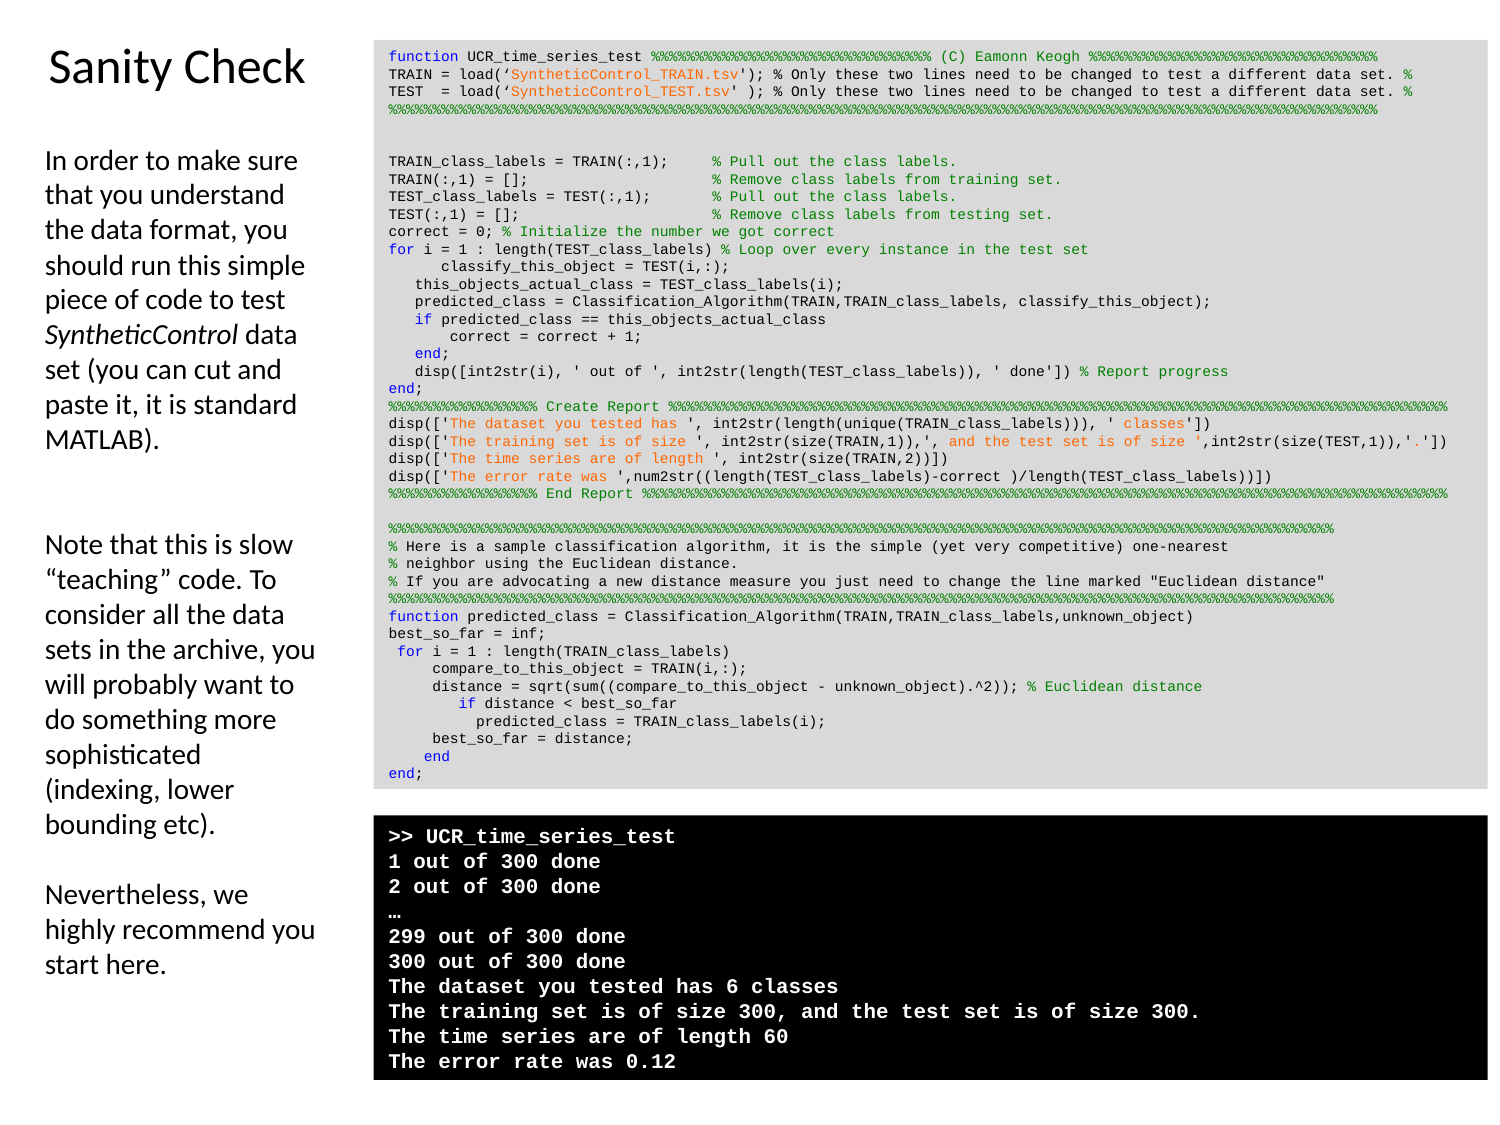

Sanity Check

function UCR_time_series_test %%%%%%%%%%%%%%%%%%%%%%%%%%%%%%%% (C) Eamonn Keogh %%%%%%%%%%%%%%%%%%%%%%%%%%%%%%%%%
TRAIN = load(‘SyntheticControl_TRAIN.tsv'); % Only these two lines need to be changed to test a different data set. %
TEST  = load(‘SyntheticControl_TEST.tsv' ); % Only these two lines need to be changed to test a different data set. %
%%%%%%%%%%%%%%%%%%%%%%%%%%%%%%%%%%%%%%%%%%%%%%%%%%%%%%%%%%%%%%%%%%%%%%%%%%%%%%%%%%%%%%%%%%%%%%%%%%%%%%%%%%%%%%%%%
TRAIN_class_labels = TRAIN(:,1);     % Pull out the class labels.
TRAIN(:,1) = [];                     % Remove class labels from training set.
TEST_class_labels = TEST(:,1);       % Pull out the class labels.
TEST(:,1) = [];                      % Remove class labels from testing set.
correct = 0; % Initialize the number we got correct
for i = 1 : length(TEST_class_labels) % Loop over every instance in the test set
      classify_this_object = TEST(i,:);
   this_objects_actual_class = TEST_class_labels(i);
   predicted_class = Classification_Algorithm(TRAIN,TRAIN_class_labels, classify_this_object);
   if predicted_class == this_objects_actual_class
       correct = correct + 1;
   end;
   disp([int2str(i), ' out of ', int2str(length(TEST_class_labels)), ' done']) % Report progress
end;
%%%%%%%%%%%%%%%%% Create Report %%%%%%%%%%%%%%%%%%%%%%%%%%%%%%%%%%%%%%%%%%%%%%%%%%%%%%%%%%%%%%%%%%%%%%%%%%%%%%%%%%%%%%%%%
disp(['The dataset you tested has ', int2str(length(unique(TRAIN_class_labels))), ' classes'])
disp(['The training set is of size ', int2str(size(TRAIN,1)),', and the test set is of size ',int2str(size(TEST,1)),'.'])
disp(['The time series are of length ', int2str(size(TRAIN,2))])
disp(['The error rate was ',num2str((length(TEST_class_labels)-correct )/length(TEST_class_labels))])
%%%%%%%%%%%%%%%%% End Report %%%%%%%%%%%%%%%%%%%%%%%%%%%%%%%%%%%%%%%%%%%%%%%%%%%%%%%%%%%%%%%%%%%%%%%%%%%%%%%%%%%%%%%%%%%%
%%%%%%%%%%%%%%%%%%%%%%%%%%%%%%%%%%%%%%%%%%%%%%%%%%%%%%%%%%%%%%%%%%%%%%%%%%%%%%%%%%%%%%%%%%%%%%%%%%%%%%%%%%%%
% Here is a sample classification algorithm, it is the simple (yet very competitive) one-nearest
% neighbor using the Euclidean distance.
% If you are advocating a new distance measure you just need to change the line marked "Euclidean distance"
%%%%%%%%%%%%%%%%%%%%%%%%%%%%%%%%%%%%%%%%%%%%%%%%%%%%%%%%%%%%%%%%%%%%%%%%%%%%%%%%%%%%%%%%%%%%%%%%%%%%%%%%%%%%
function predicted_class = Classification_Algorithm(TRAIN,TRAIN_class_labels,unknown_object)
best_so_far = inf;
 for i = 1 : length(TRAIN_class_labels)
     compare_to_this_object = TRAIN(i,:);
     distance = sqrt(sum((compare_to_this_object - unknown_object).^2)); % Euclidean distance
        if distance < best_so_far
          predicted_class = TRAIN_class_labels(i);
     best_so_far = distance;
    end
end;
In order to make sure that you understand the data format, you should run this simple piece of code to test SyntheticControl data set (you can cut and paste it, it is standard MATLAB).

Note that this is slow “teaching” code. To consider all the data sets in the archive, you will probably want to do something more sophisticated (indexing, lower bounding etc).

Nevertheless, we highly recommend you start here.

>> UCR_time_series_test
1 out of 300 done
2 out of 300 done
…
299 out of 300 done
300 out of 300 done
The dataset you tested has 6 classes
The training set is of size 300, and the test set is of size 300.
The time series are of length 60
The error rate was 0.12